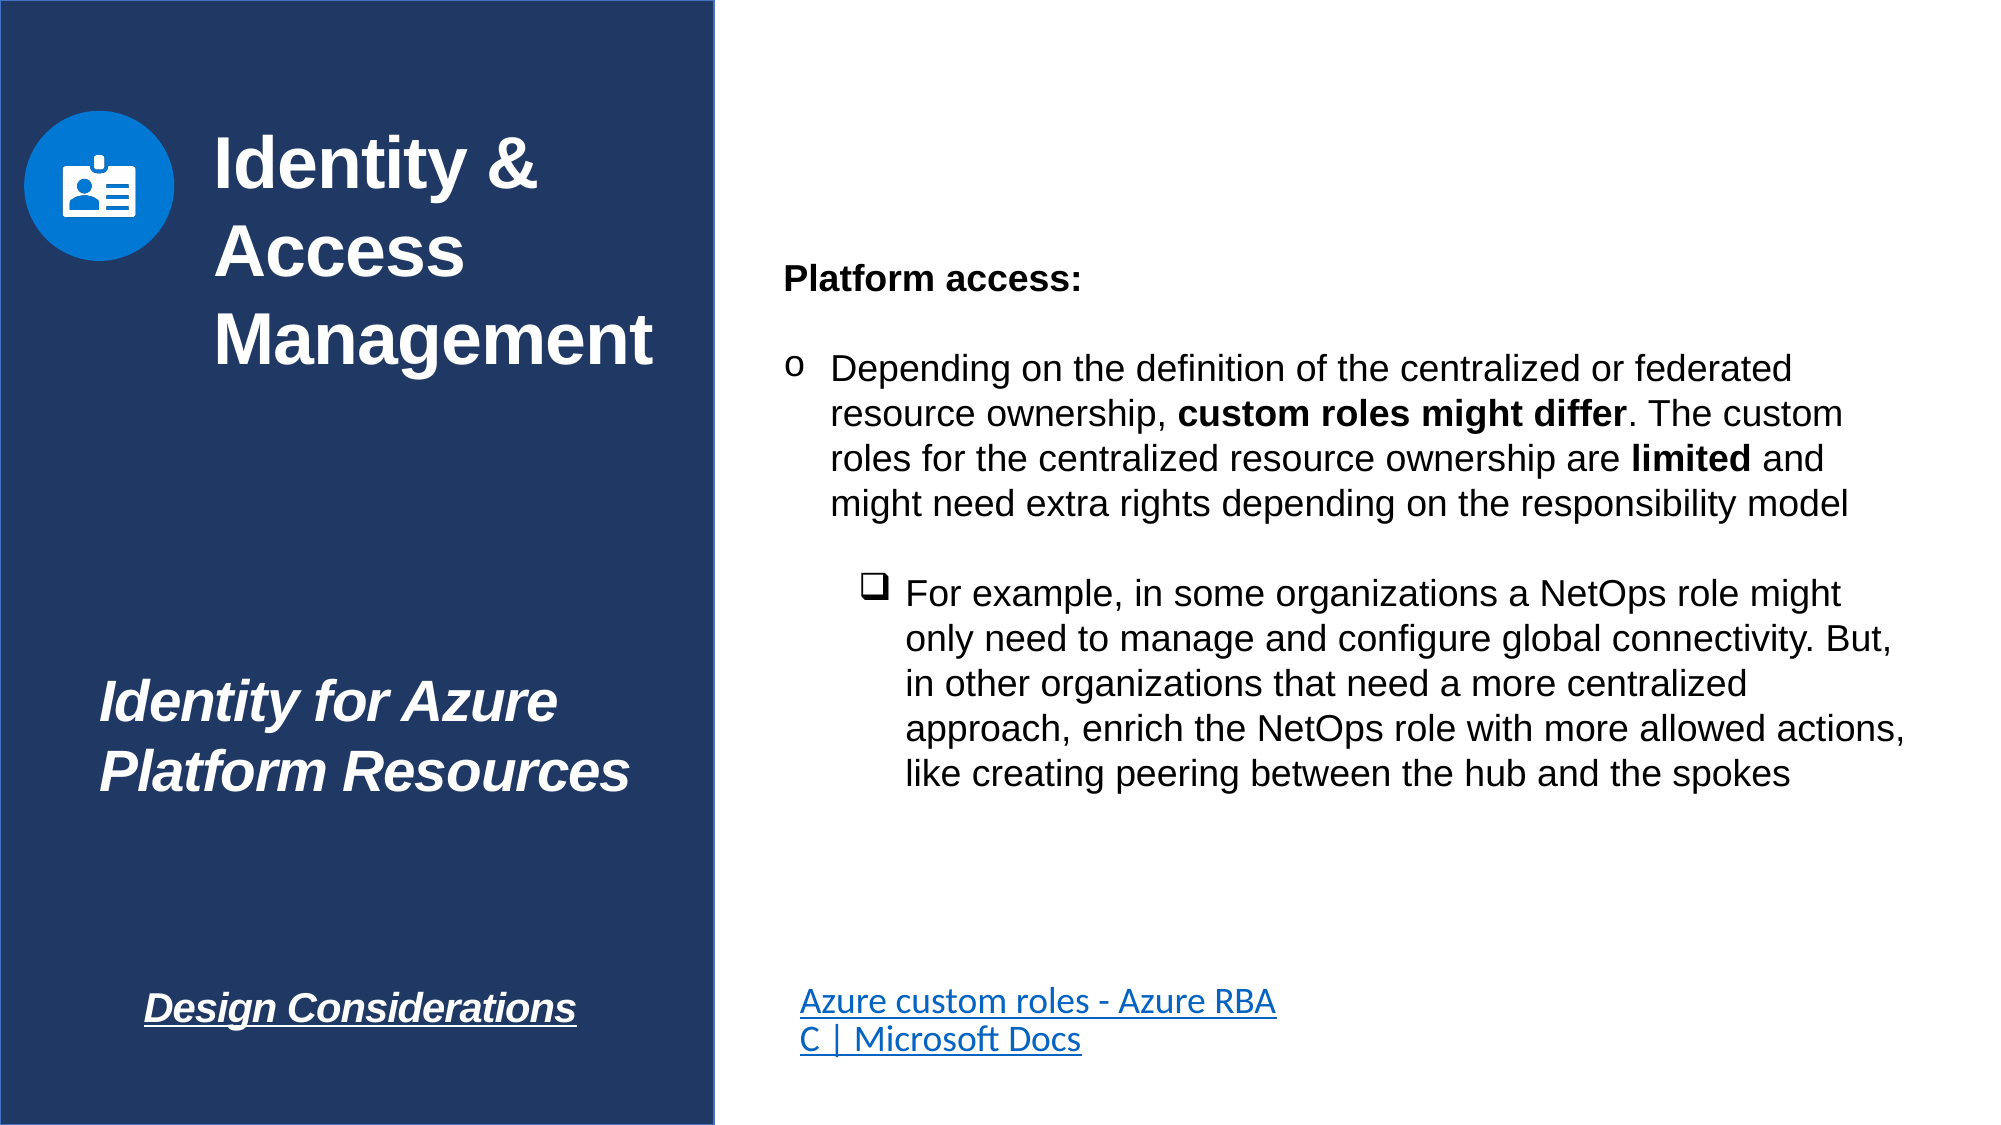

Identity & Access Management
Platform access:

Depending on the definition of the centralized or federated resource ownership, custom roles might differ. The custom roles for the centralized resource ownership are limited and might need extra rights depending on the responsibility model

For example, in some organizations a NetOps role might only need to manage and configure global connectivity. But, in other organizations that need a more centralized approach, enrich the NetOps role with more allowed actions, like creating peering between the hub and the spokes

Identity for Azure Platform Resources

Design Considerations
Azure custom roles - Azure RBAC | Microsoft Docs